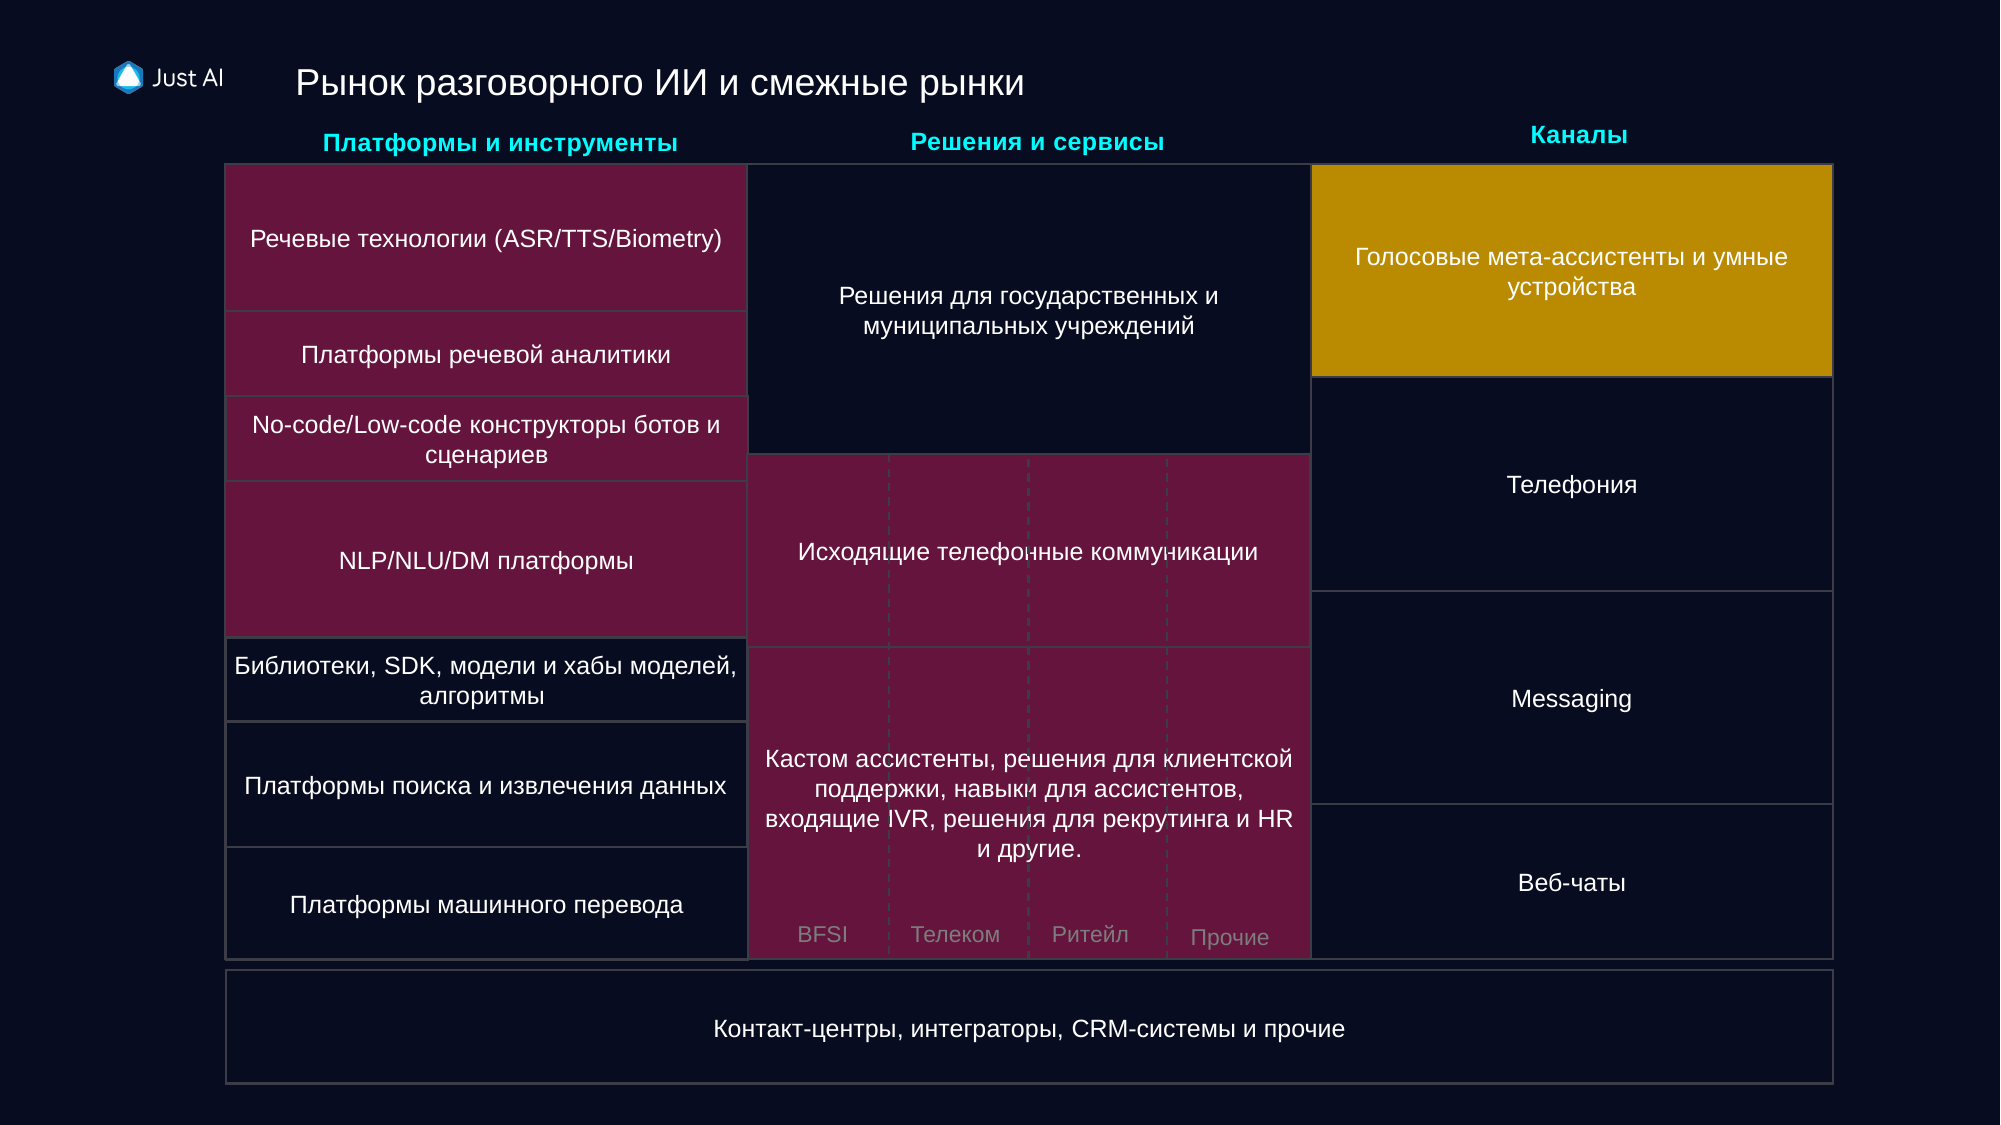

Рынок разговорного ИИ и смежные рынки
Каналы
Решения и сервисы
Платформы и инструменты

Голосовые мета-ассистенты и умные устройства
Речевые технологии (ASR/TTS/Biometry)
Решения для государственных и муниципальных учреждений
Платформы речевой аналитики
Телефония
No-code/Low-code конструкторы ботов и сценариев
Исходящие телефонные коммуникации
NLP/NLU/DM платформы
Messaging
Библиотеки, SDK, модели и хабы моделей, алгоритмы
Кастом ассистенты, решения для клиентской поддержки, навыки для ассистентов, входящие IVR, решения для рекрутинга и HR и другие.
Платформы поиска и извлечения данных
Веб-чаты
Платформы машинного перевода
Телеком
BFSI
Ритейл
BFSI
Прочие
Контакт-центры, интеграторы, CRM-системы и прочие